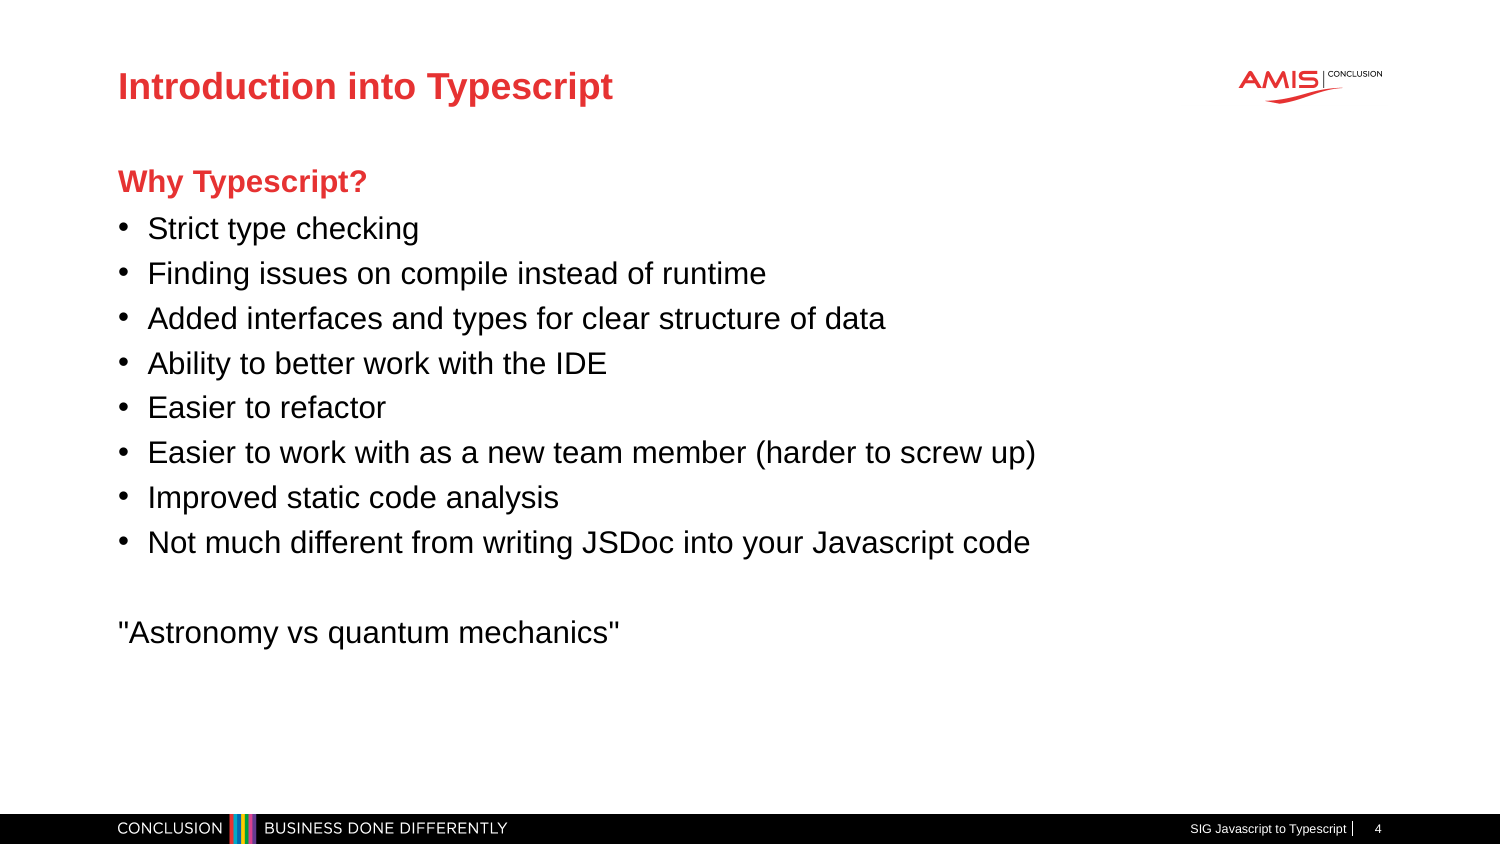

# Introduction into Typescript
Why Typescript?
Strict type checking
Finding issues on compile instead of runtime
Added interfaces and types for clear structure of data
Ability to better work with the IDE
Easier to refactor
Easier to work with as a new team member (harder to screw up)
Improved static code analysis
Not much different from writing JSDoc into your Javascript code

"Astronomy vs quantum mechanics"
SIG Javascript to Typescript
4